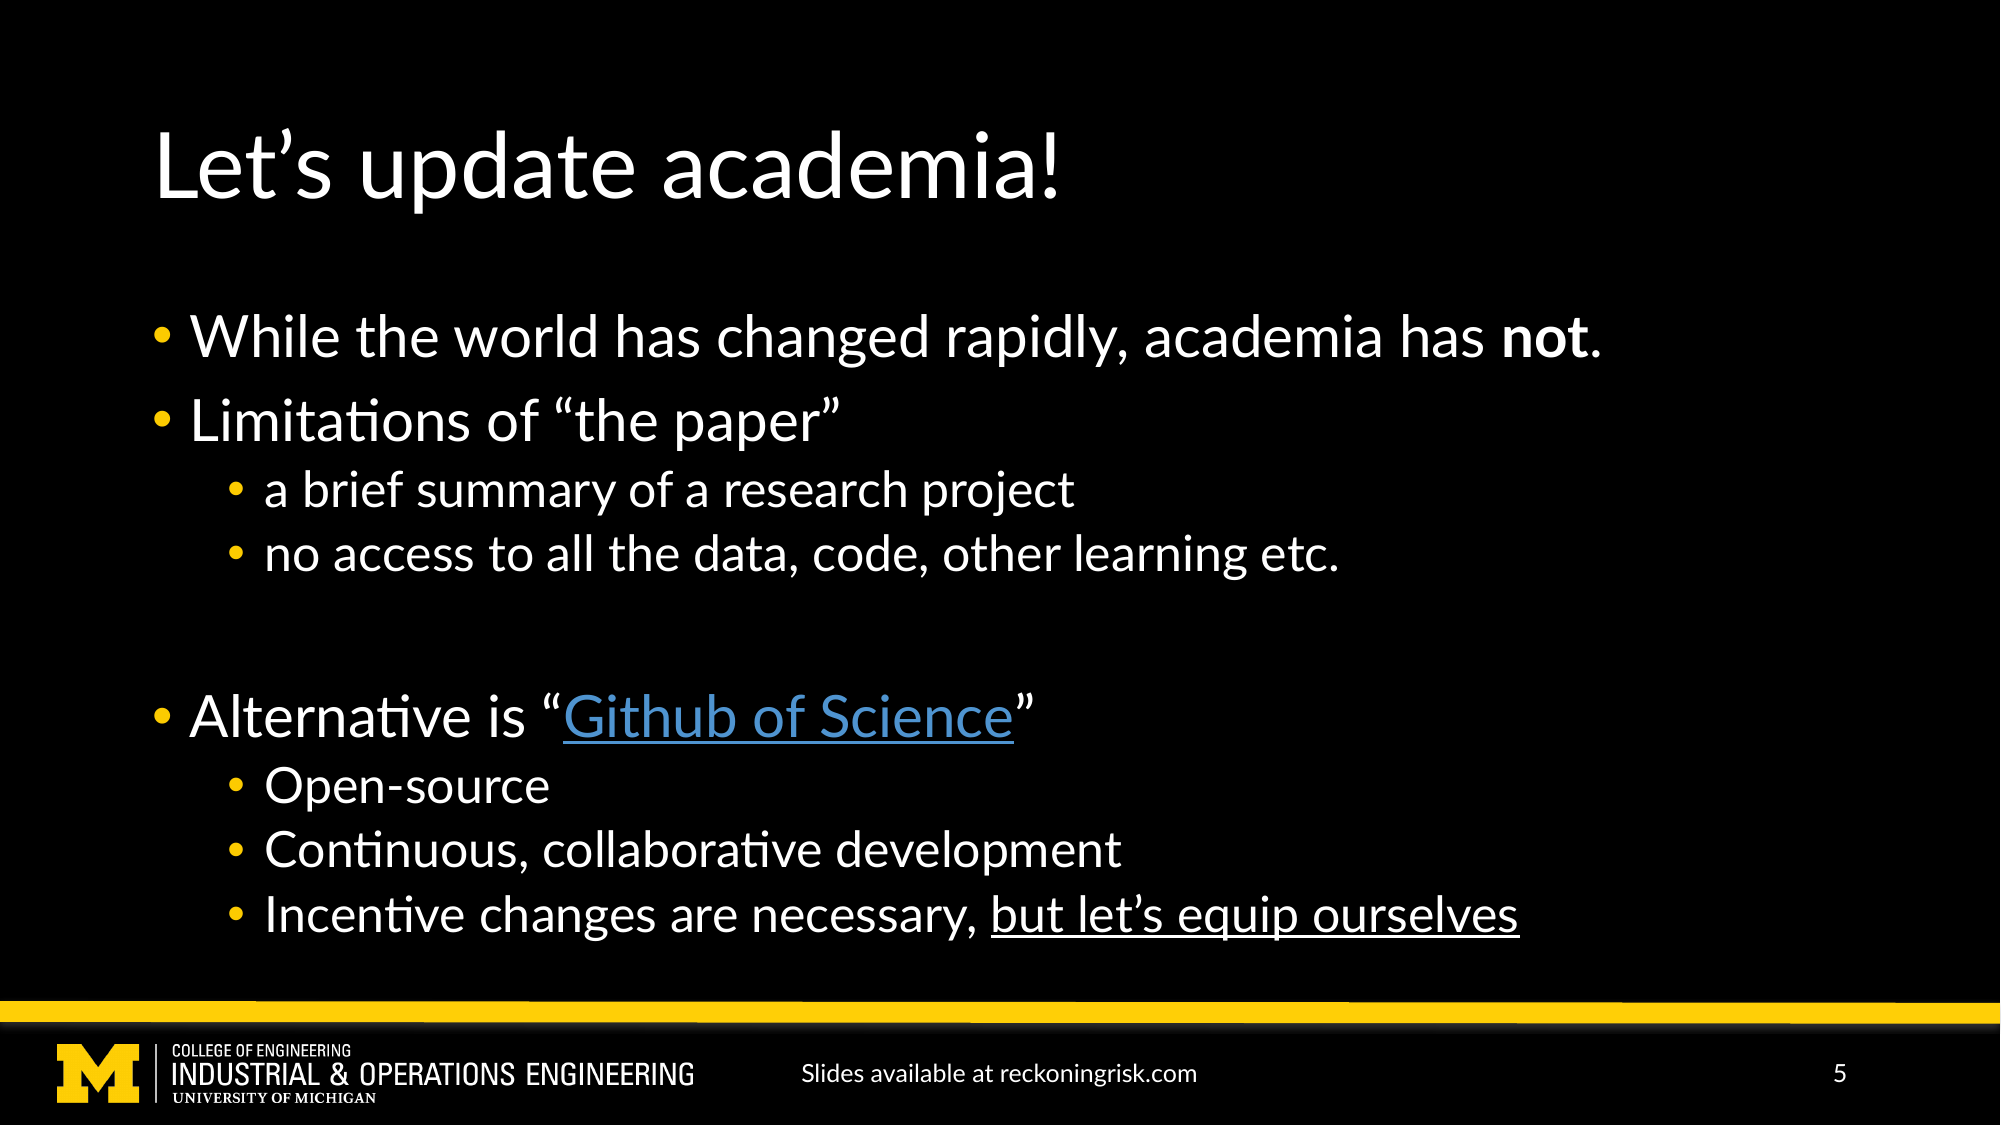

# Let’s update academia!
While the world has changed rapidly, academia has not.
Limitations of “the paper”
a brief summary of a research project
no access to all the data, code, other learning etc.

Alternative is “Github of Science”
Open-source
Continuous, collaborative development
Incentive changes are necessary, but let’s equip ourselves
Slides available at reckoningrisk.com
5